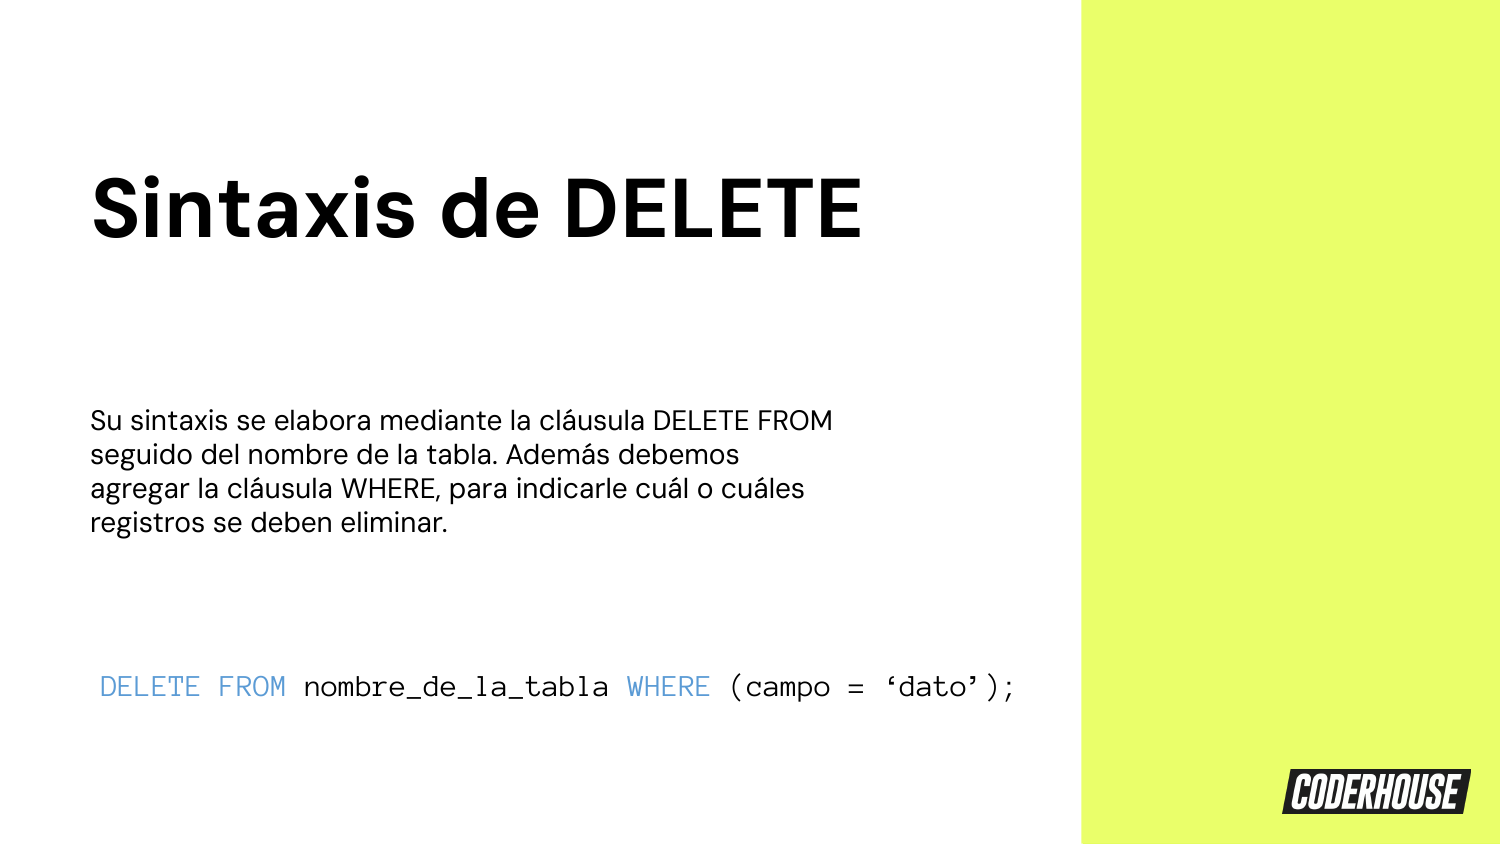

Sintaxis de DELETE
Su sintaxis se elabora mediante la cláusula DELETE FROM seguido del nombre de la tabla. Además debemos agregar la cláusula WHERE, para indicarle cuál o cuáles registros se deben eliminar.

DELETE FROM nombre_de_la_tabla WHERE (campo = ‘dato’);